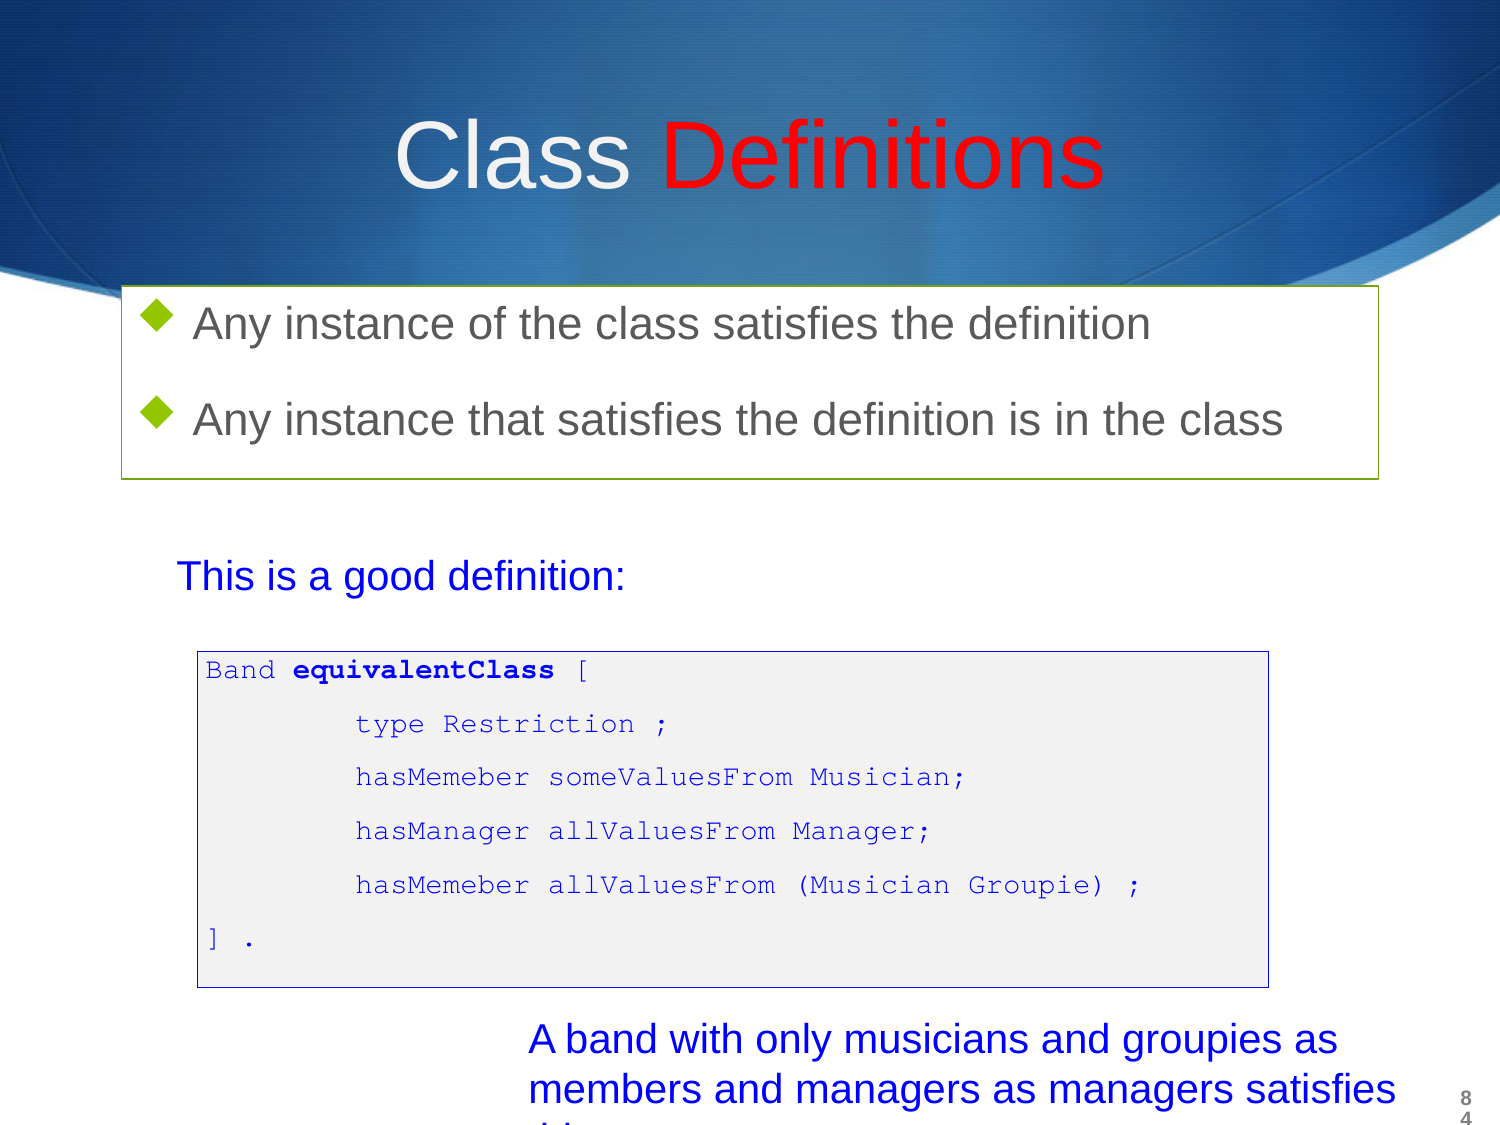

# Class Definitions
Any instance of the class satisfies the definition
Any instance that satisfies the definition is in the class
This is a good definition:
Band equivalentClass [
	type Restriction ;
	hasMemeber someValuesFrom Musician;
	hasManager allValuesFrom Manager;
	hasMemeber allValuesFrom (Musician Groupie) ;
] .
A band with only musicians and groupies as members and managers as managers satisfies this.
84